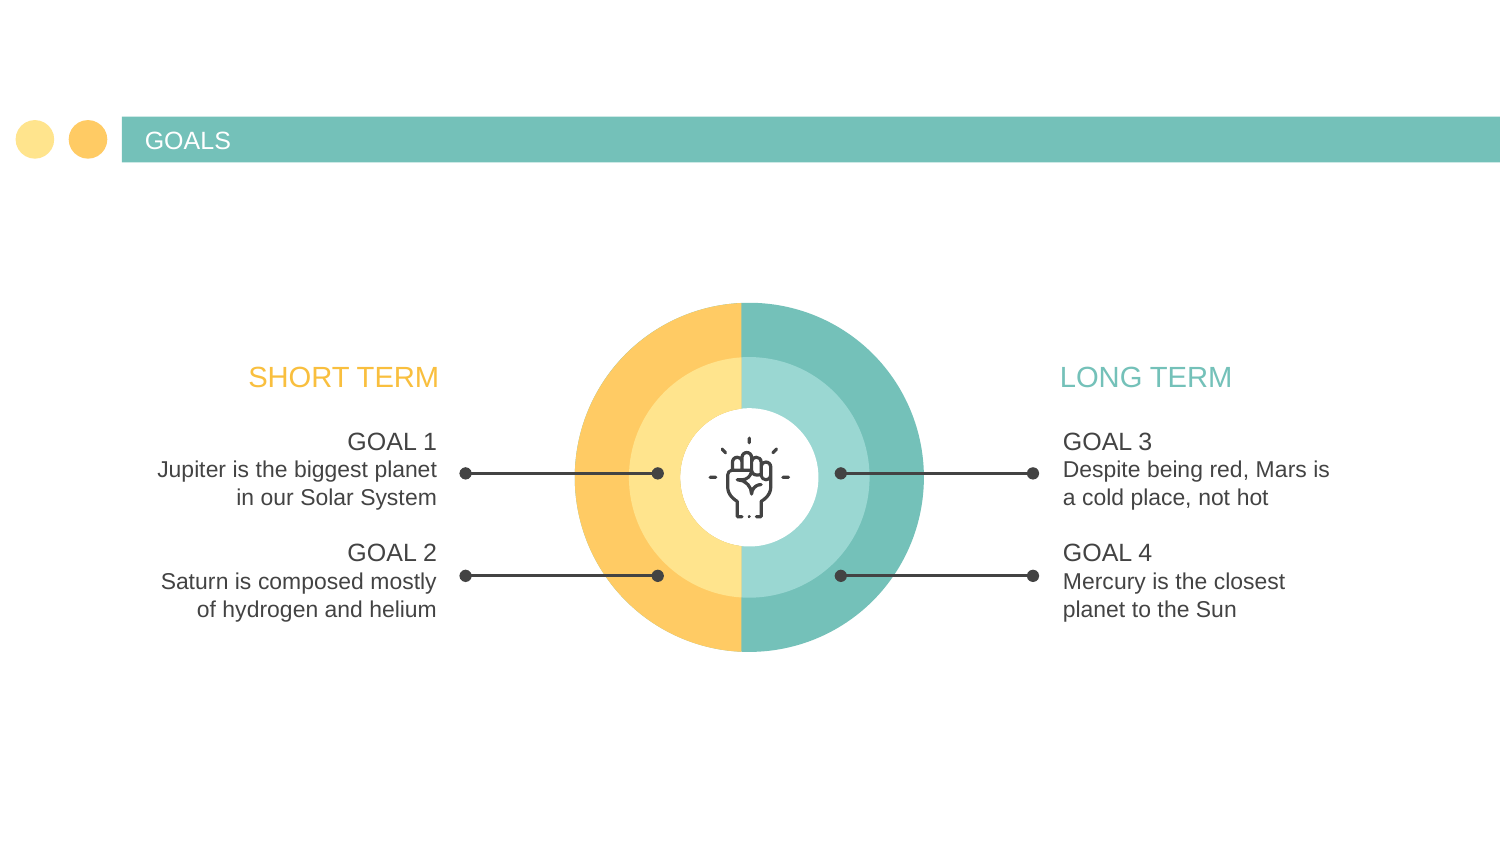

# GOALS

SHORT TERM
LONG TERM
GOAL 1
Jupiter is the biggest planet in our Solar System
GOAL 3
Despite being red, Mars is a cold place, not hot

GOAL 2
Saturn is composed mostly of hydrogen and helium
GOAL 4
Mercury is the closest planet to the Sun